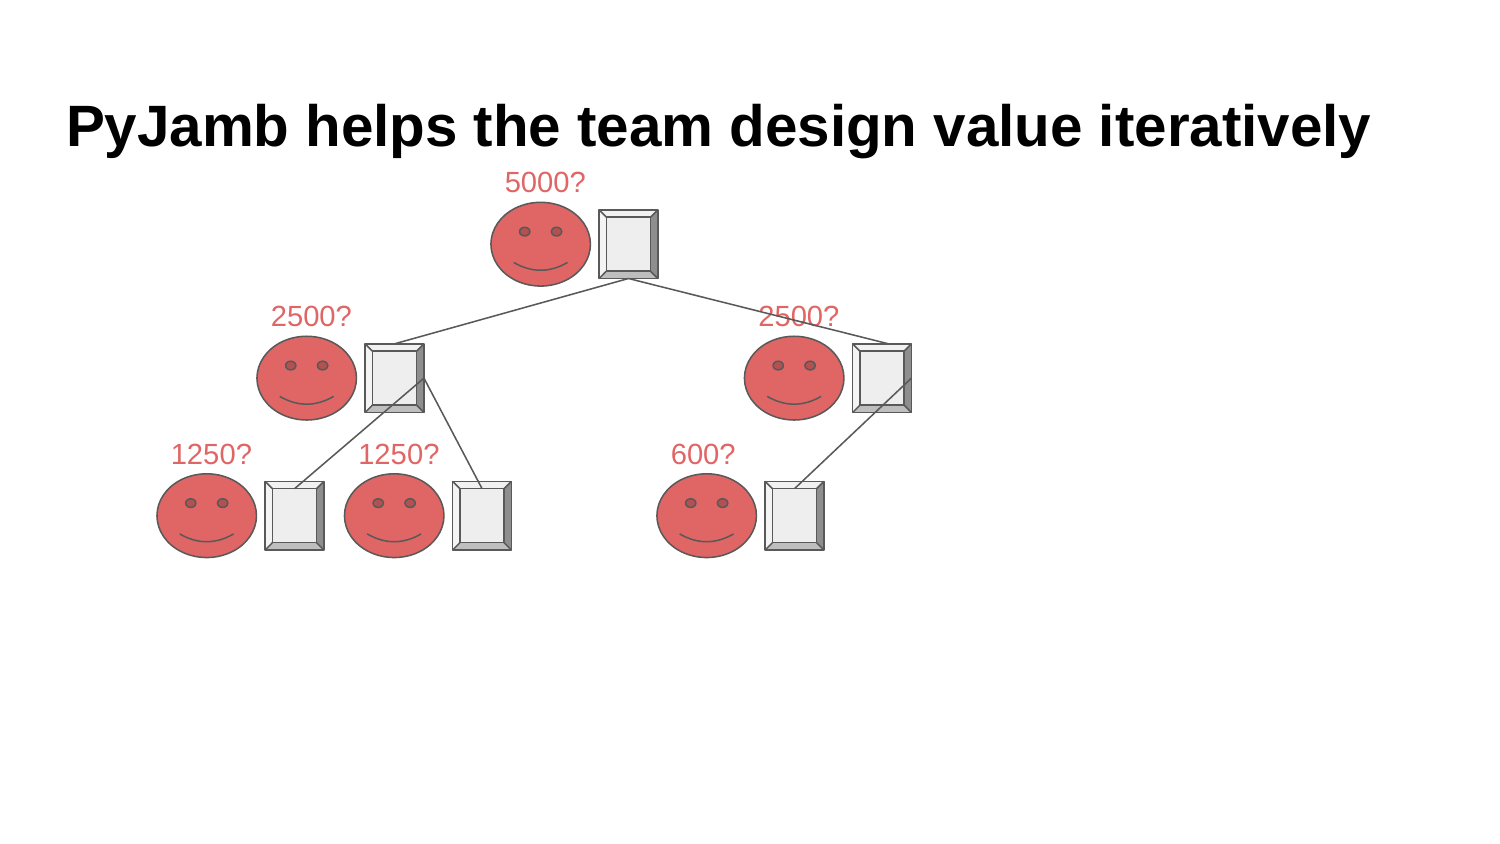

# PyJamb helps the team design value iteratively
5000?

2500?
2500?

1250?
1250?
600?